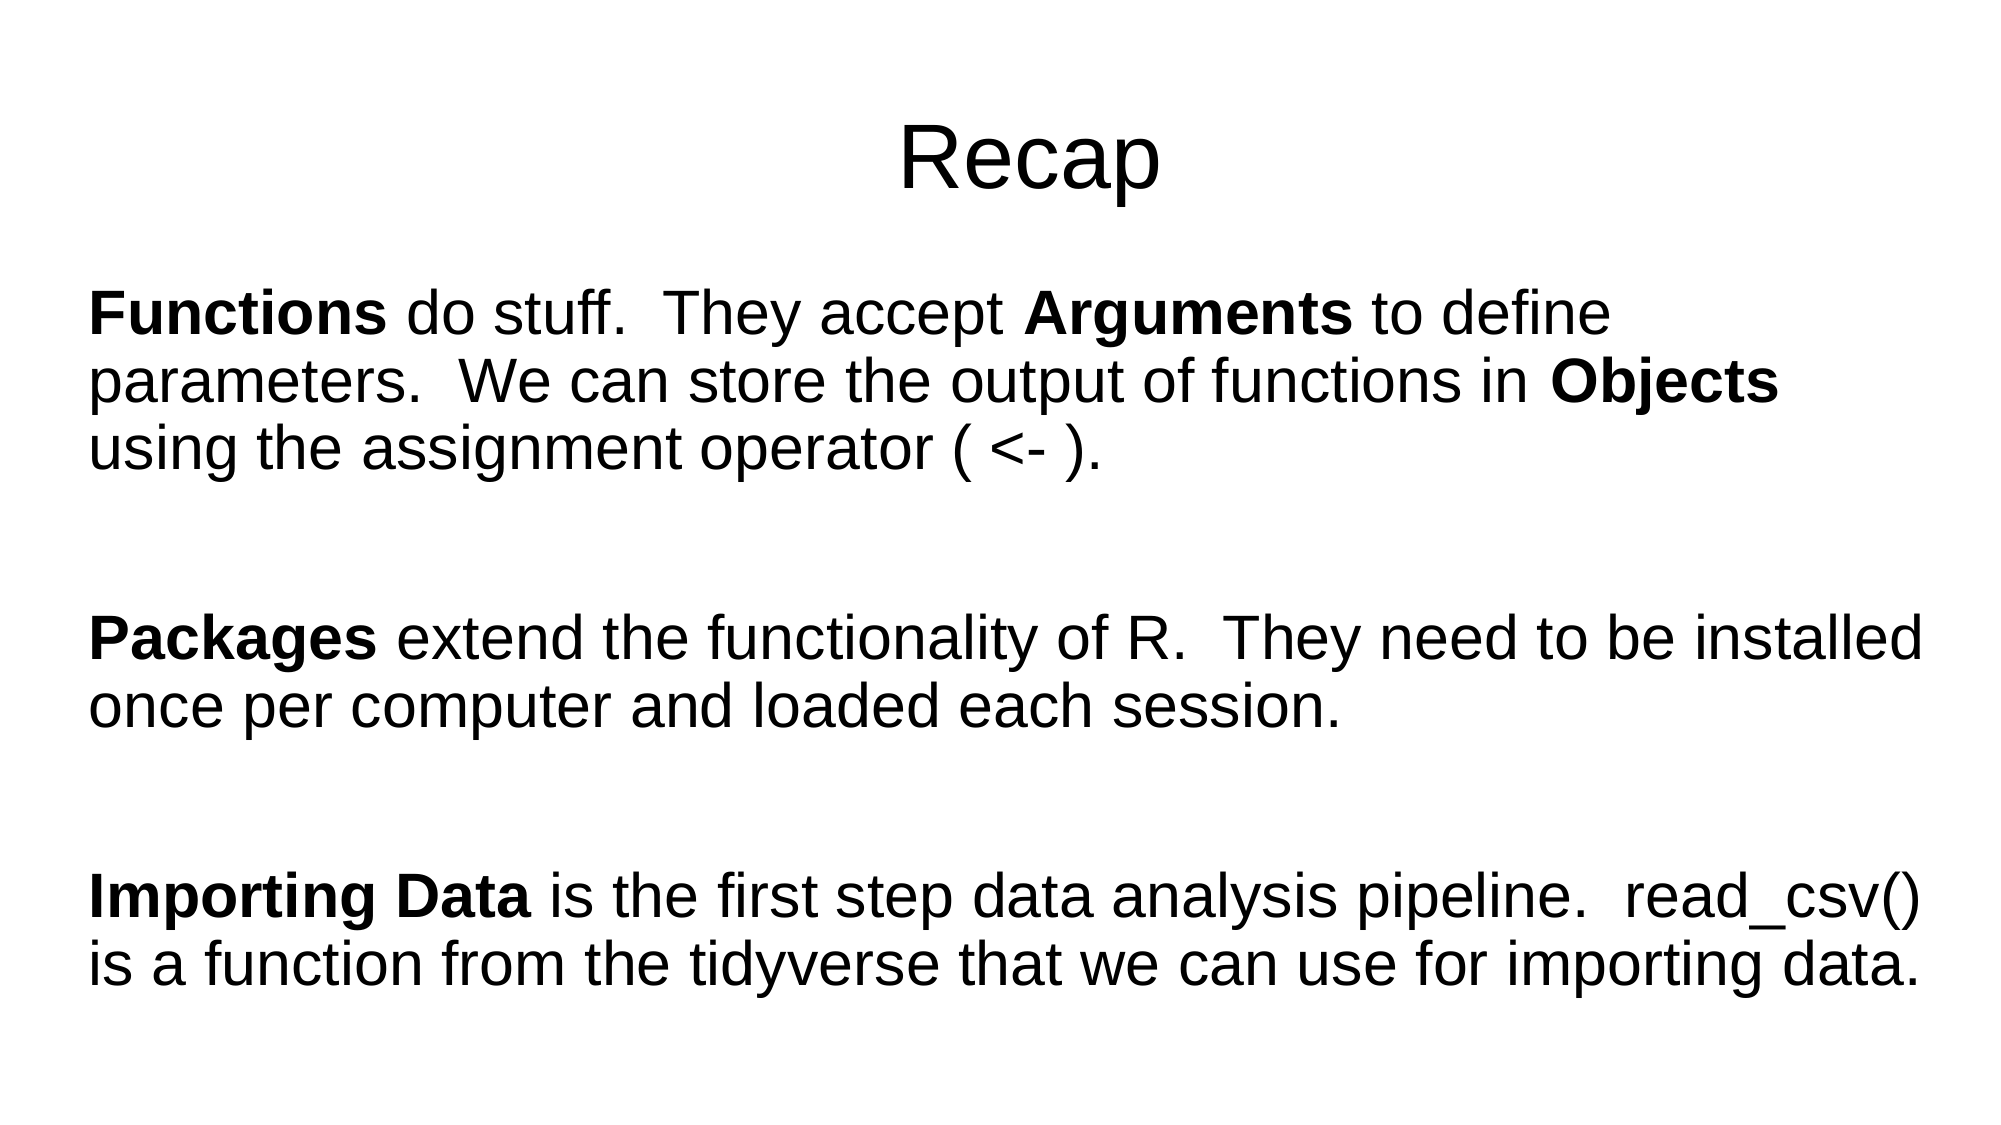

Recap
Functions do stuff.  They accept Arguments to define parameters.  We can store the output of functions in Objects using the assignment operator ( <- ).

Packages extend the functionality of R.  They need to be installed once per computer and loaded each session.

Importing Data is the first step data analysis pipeline.  read_csv() is a function from the tidyverse that we can use for importing data.